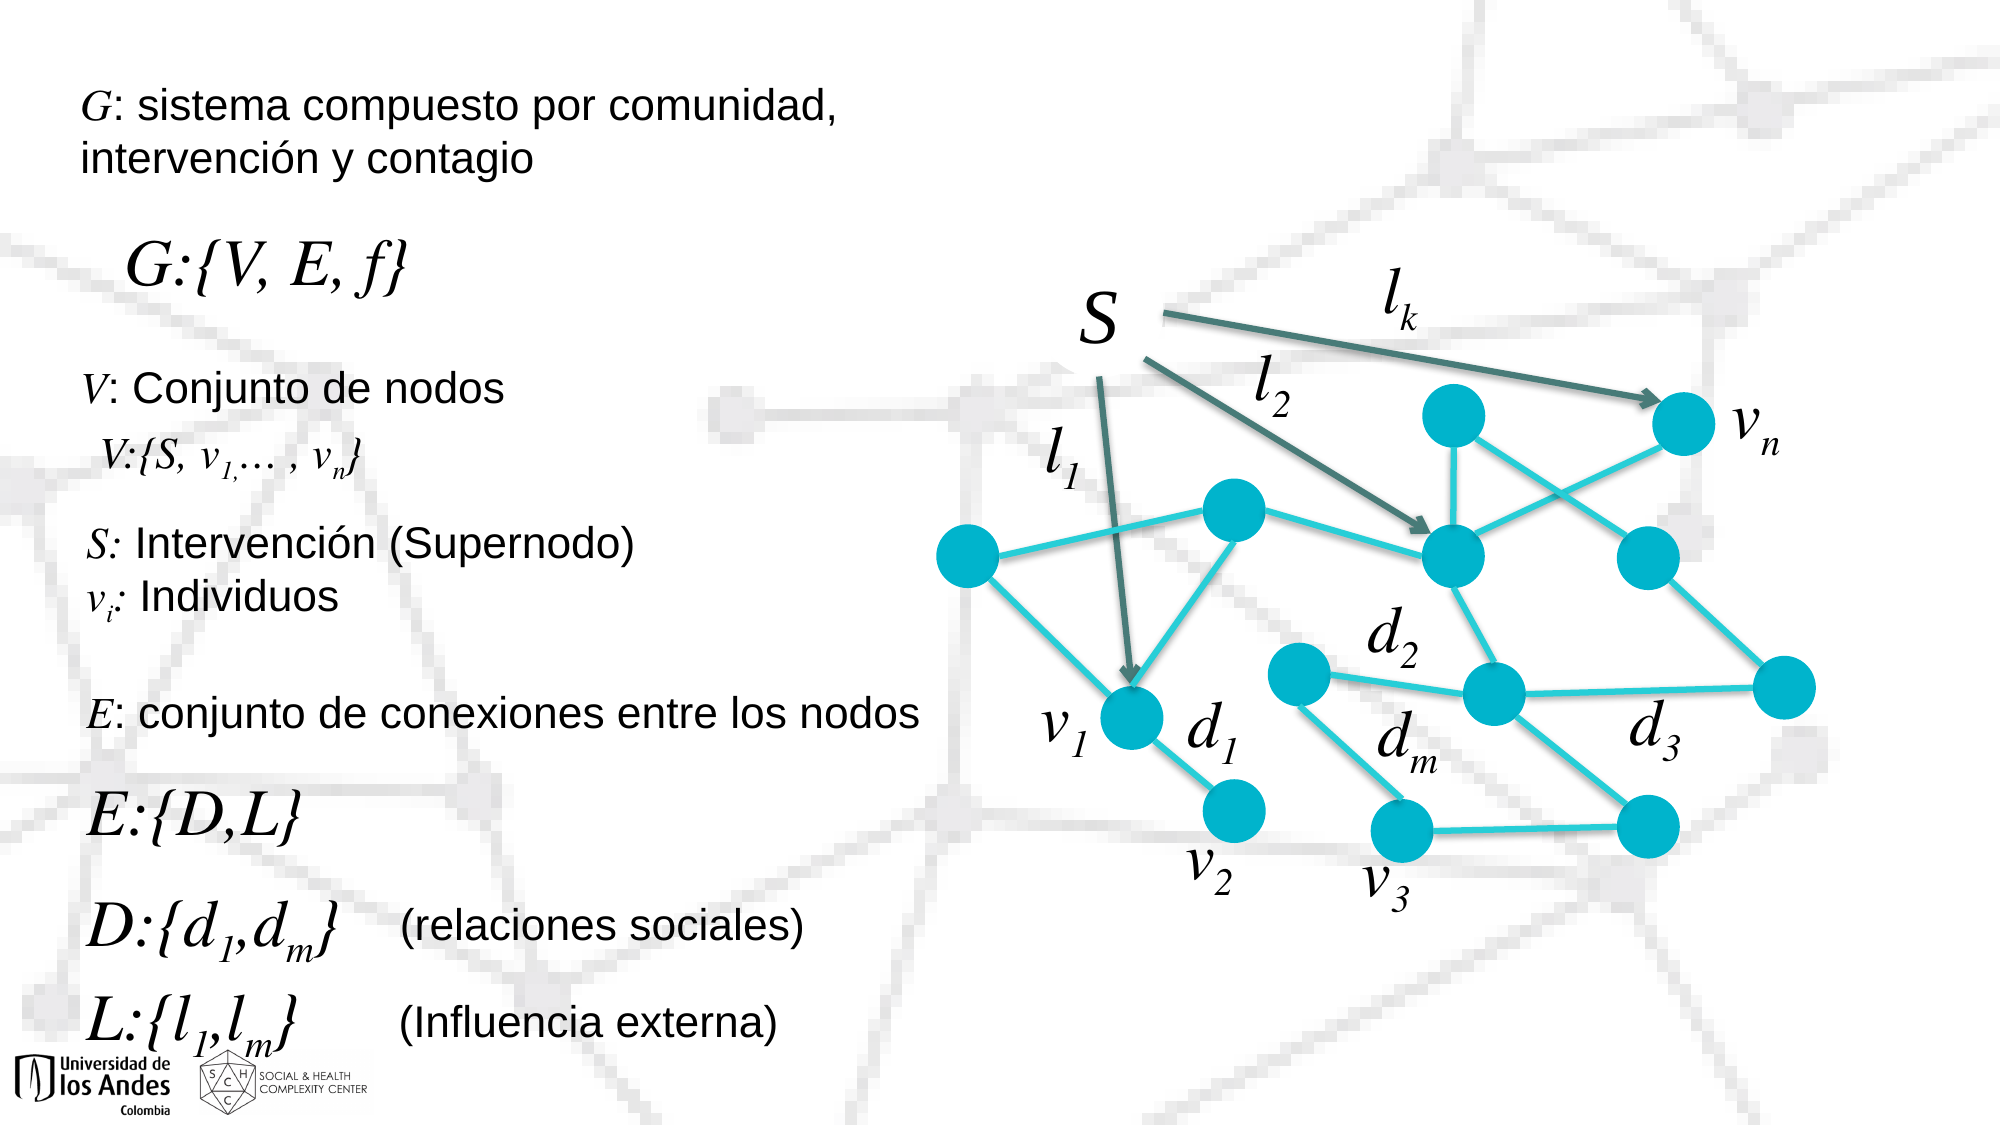

G: sistema compuesto por comunidad, intervención y contagio

G:{V, E, f}
lk
S
l2
V: Conjunto de nodos
vn

l1
V:{S, v1,… , vn}

S: Intervención (Supernodo)
vi: Individuos

d2

v1
d3
d1
E: conjunto de conexiones entre los nodos

dm

E:{D,L}

v2
v3
D:{d1,dm}
(relaciones sociales)
L:{l1,lm}
(Influencia externa)